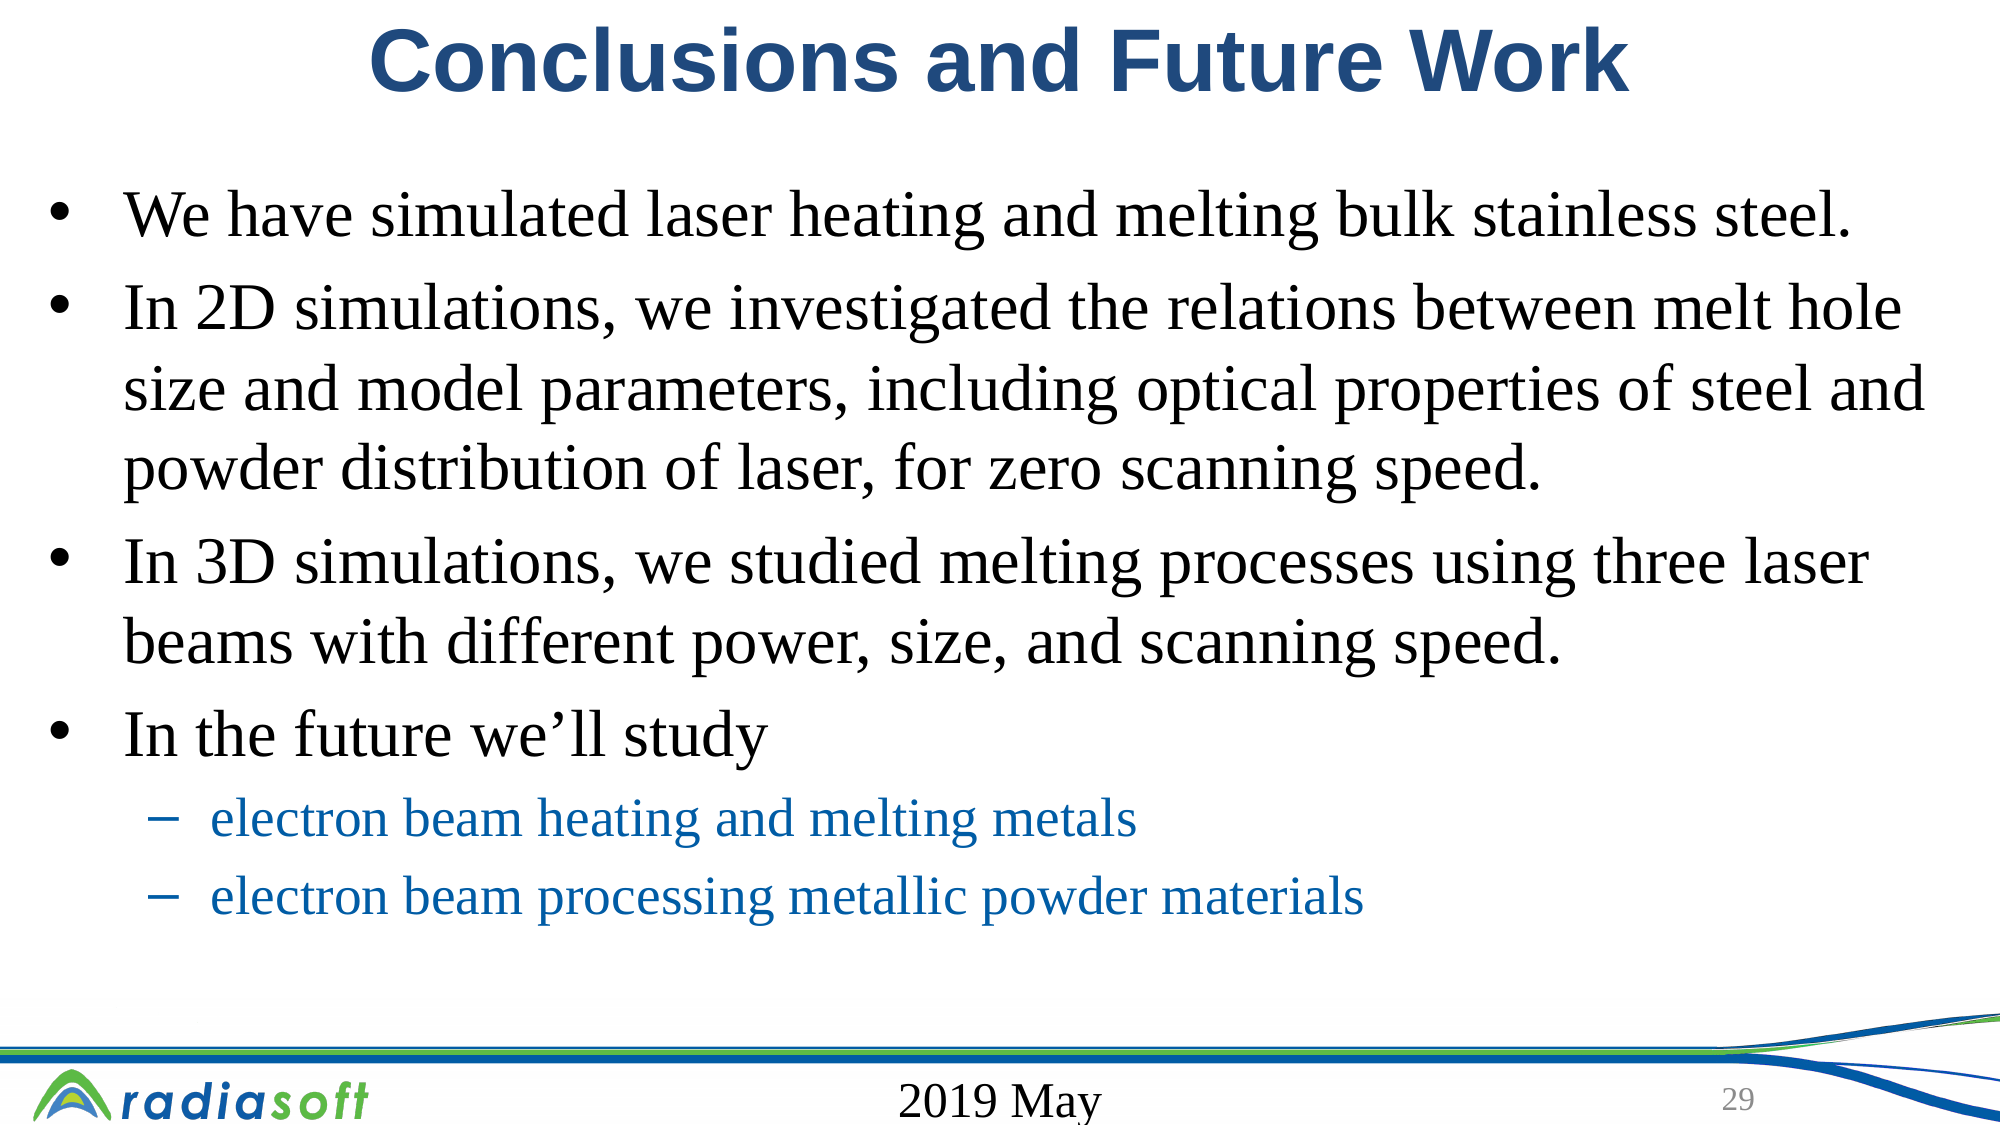

# Conclusions and Future Work
We have simulated laser heating and melting bulk stainless steel.
In 2D simulations, we investigated the relations between melt hole size and model parameters, including optical properties of steel and powder distribution of laser, for zero scanning speed.
In 3D simulations, we studied melting processes using three laser beams with different power, size, and scanning speed.
In the future we’ll study
electron beam heating and melting metals
electron beam processing metallic powder materials
29